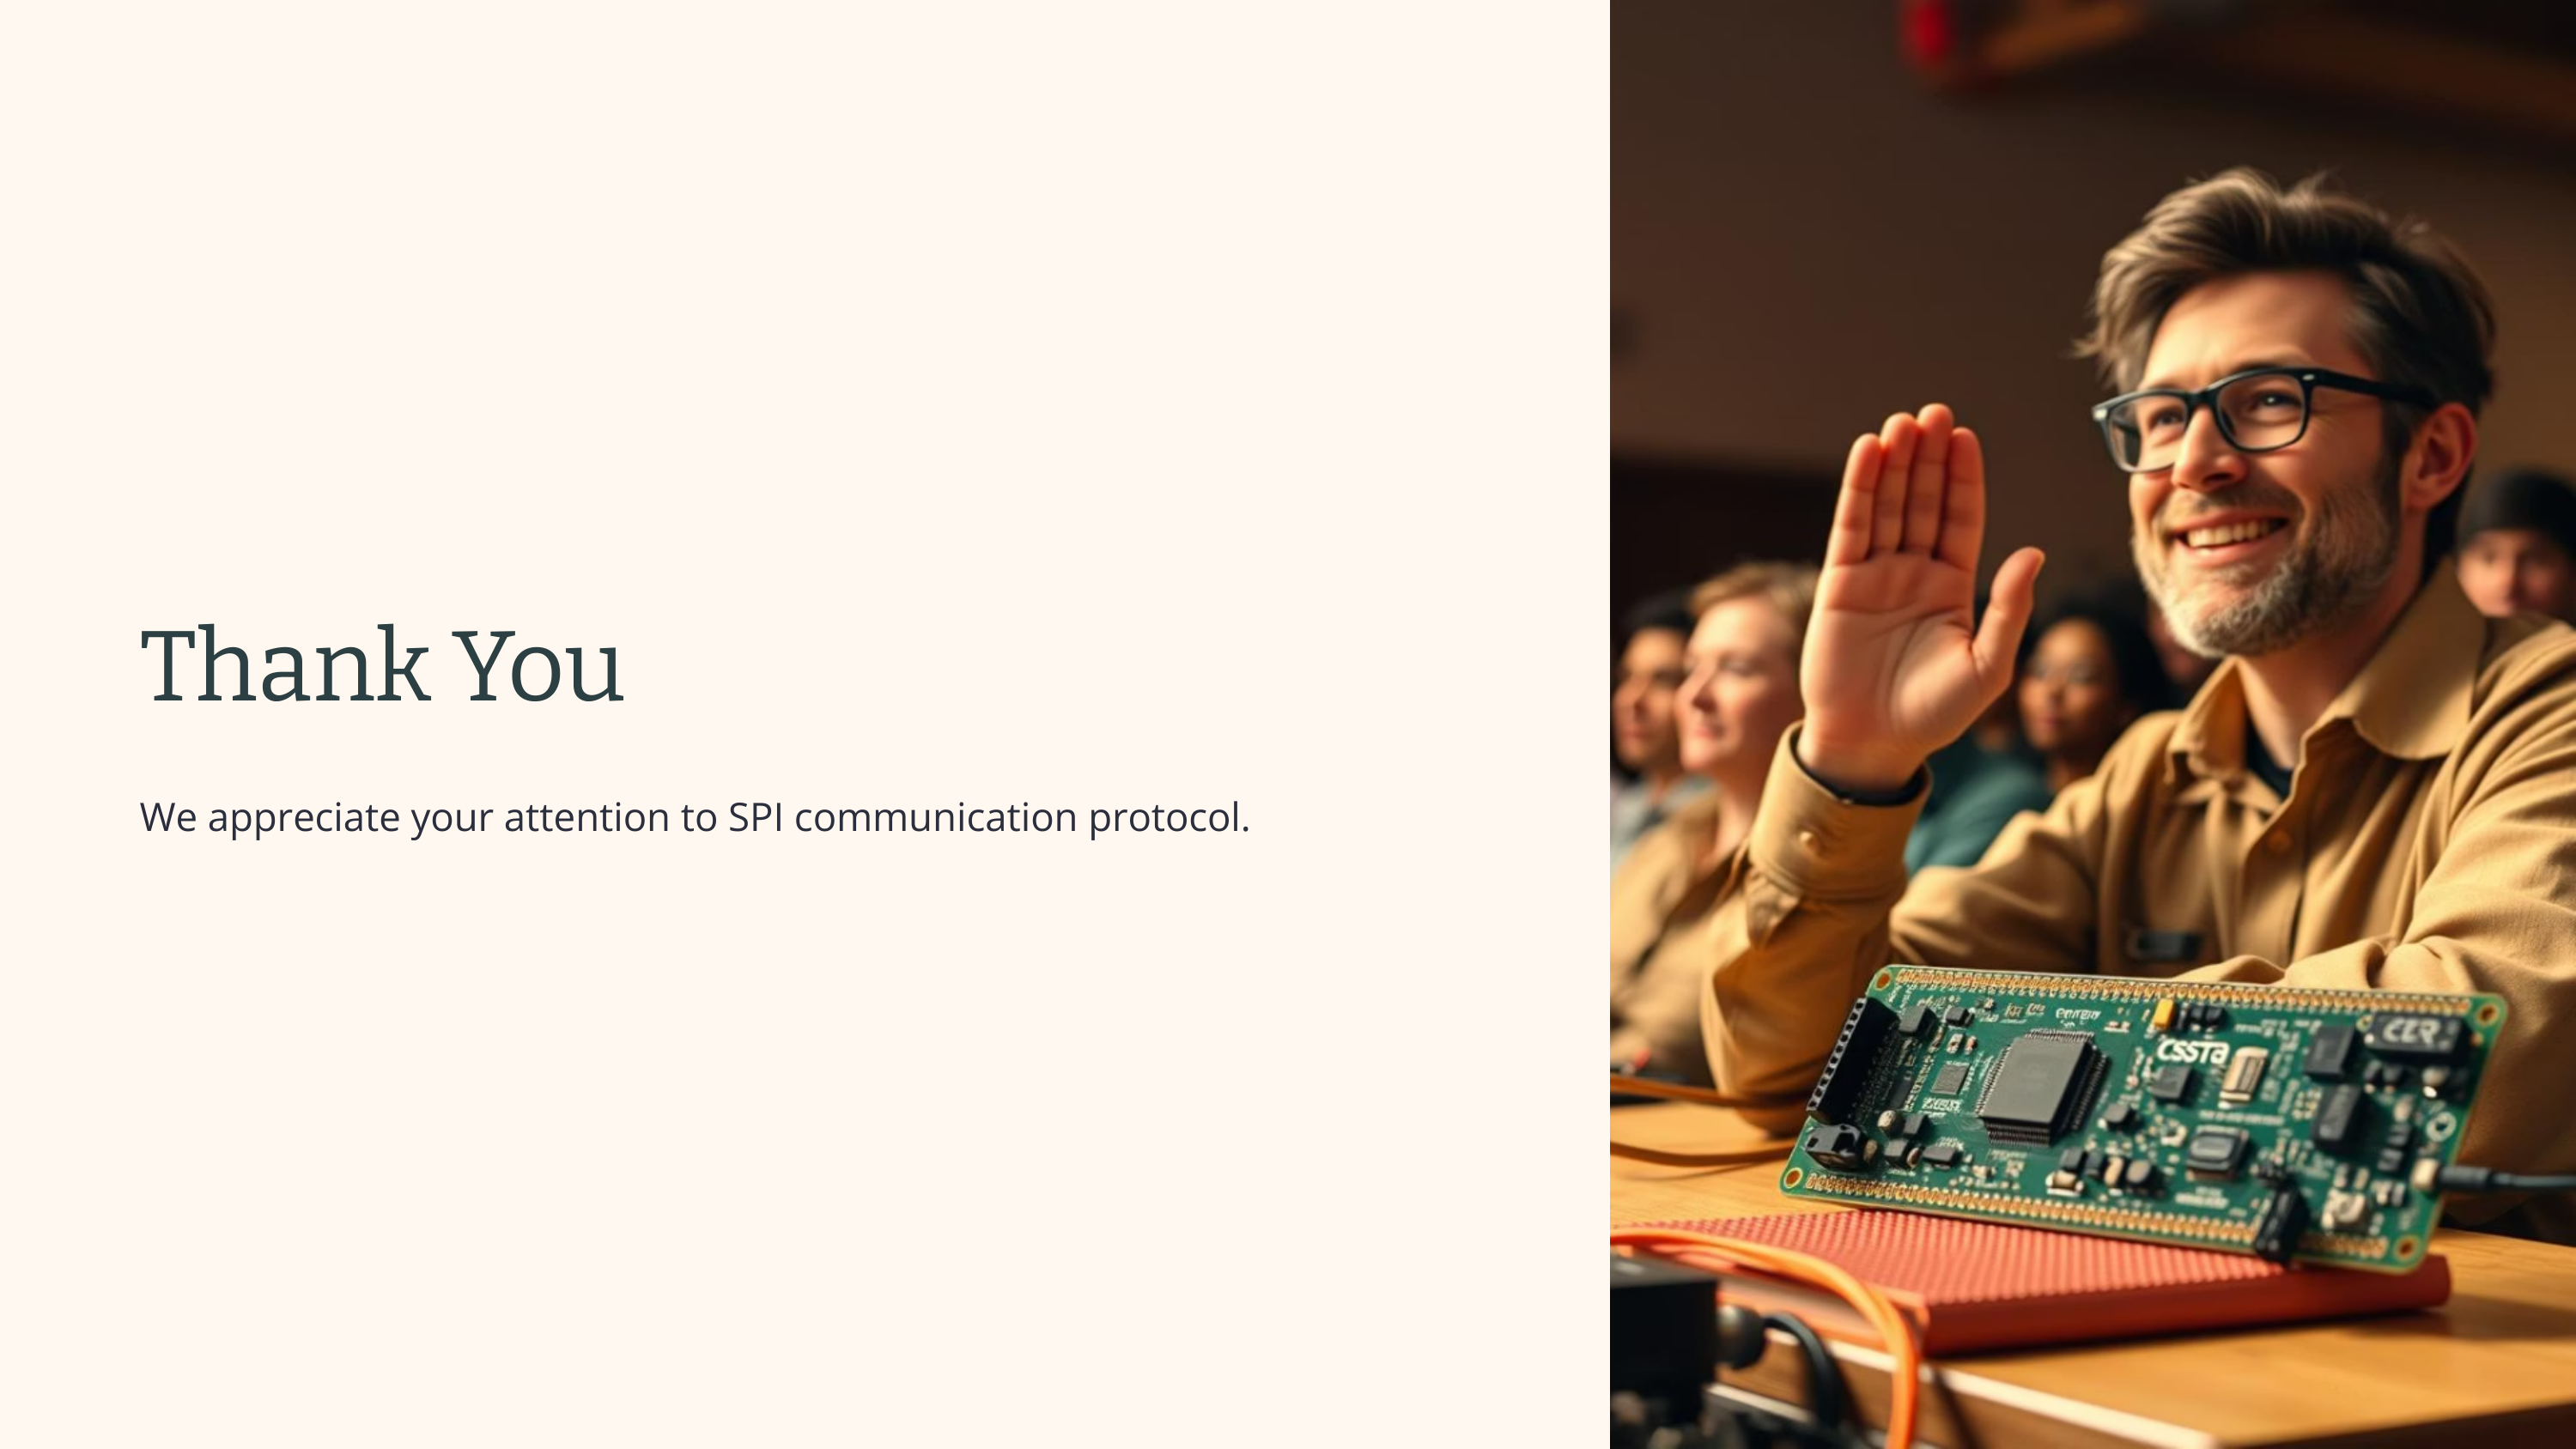

Thank You

We appreciate your attention to SPI communication protocol.